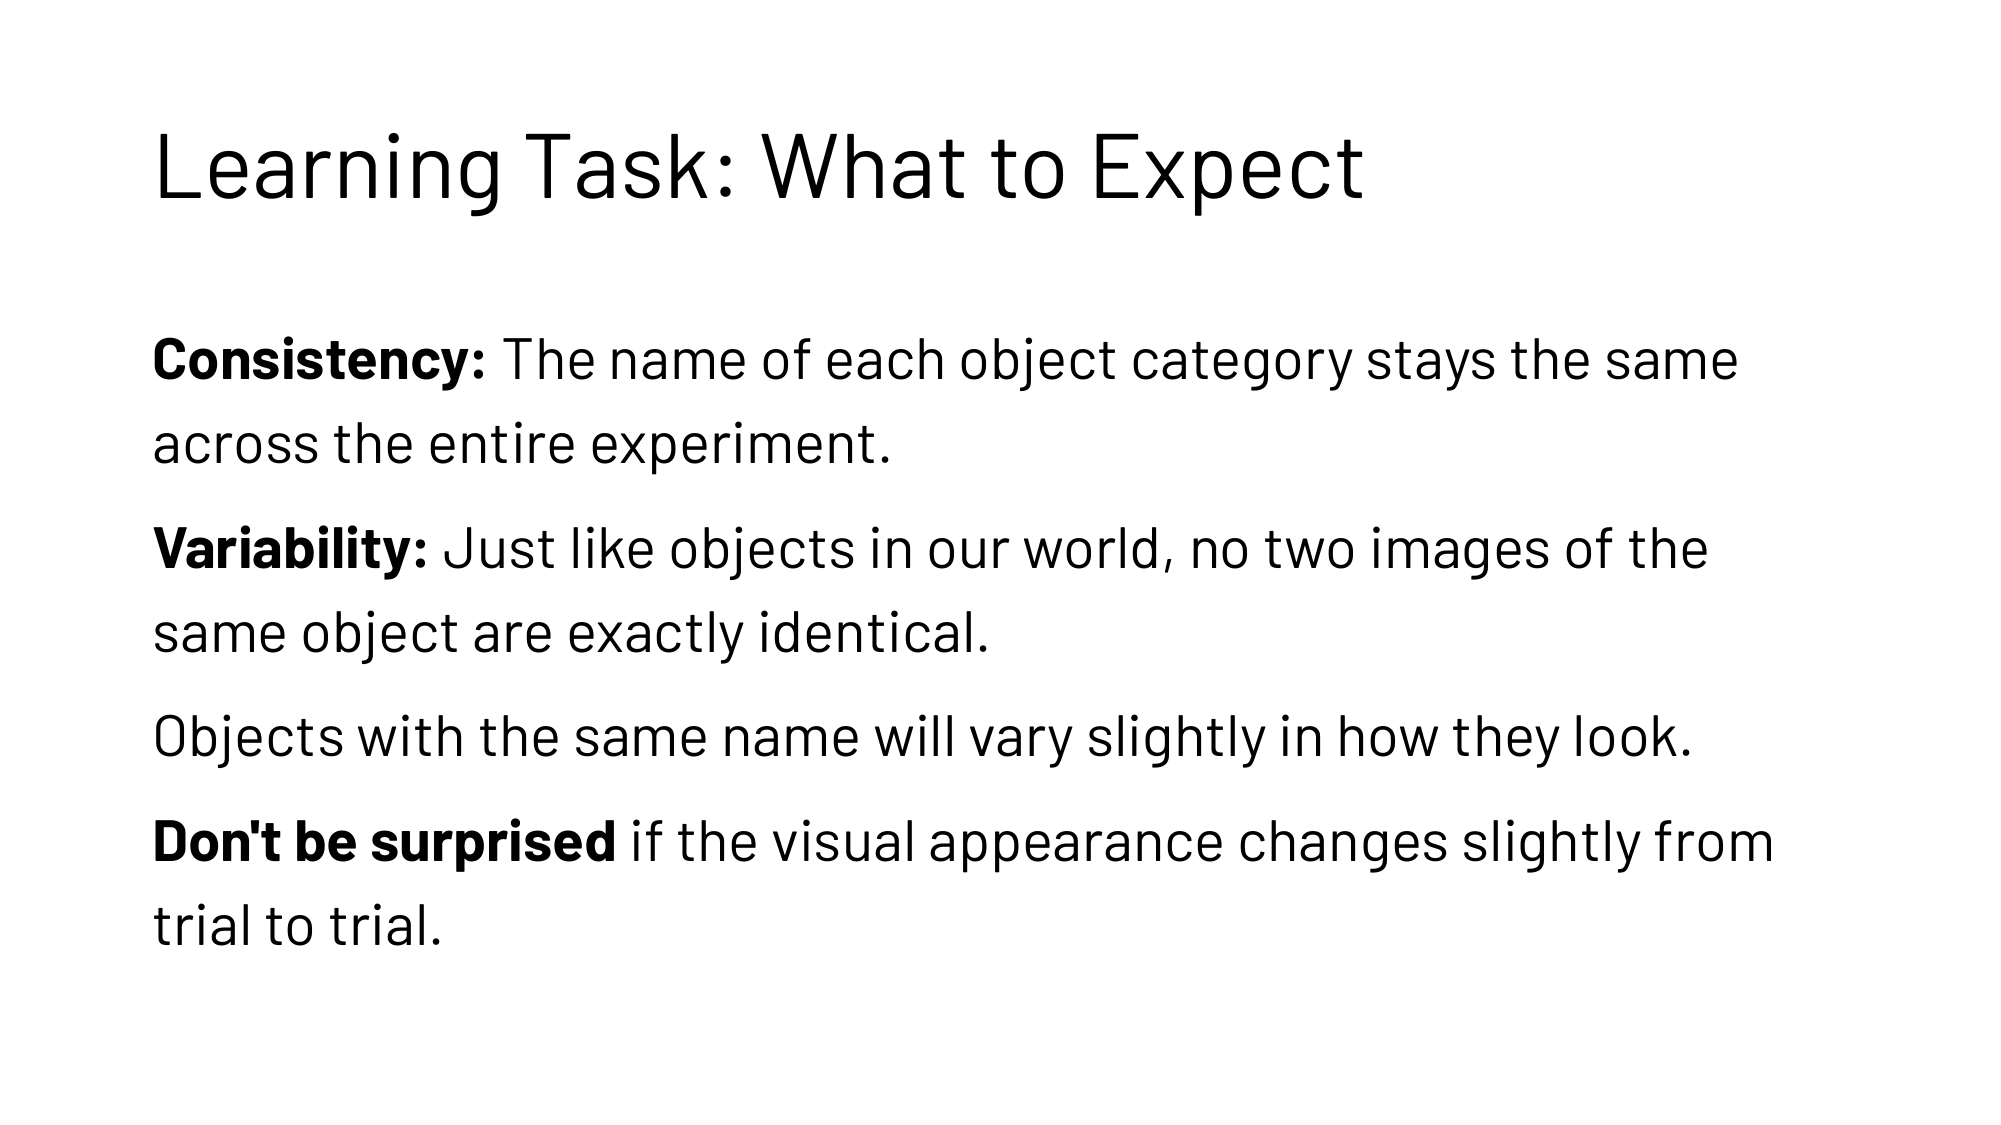

# Learning Task: What to Expect
Consistency: The name of each object category stays the same across the entire experiment.
Variability: Just like objects in our world, no two images of the same object are exactly identical.
Objects with the same name will vary slightly in how they look.
Don't be surprised if the visual appearance changes slightly from trial to trial.